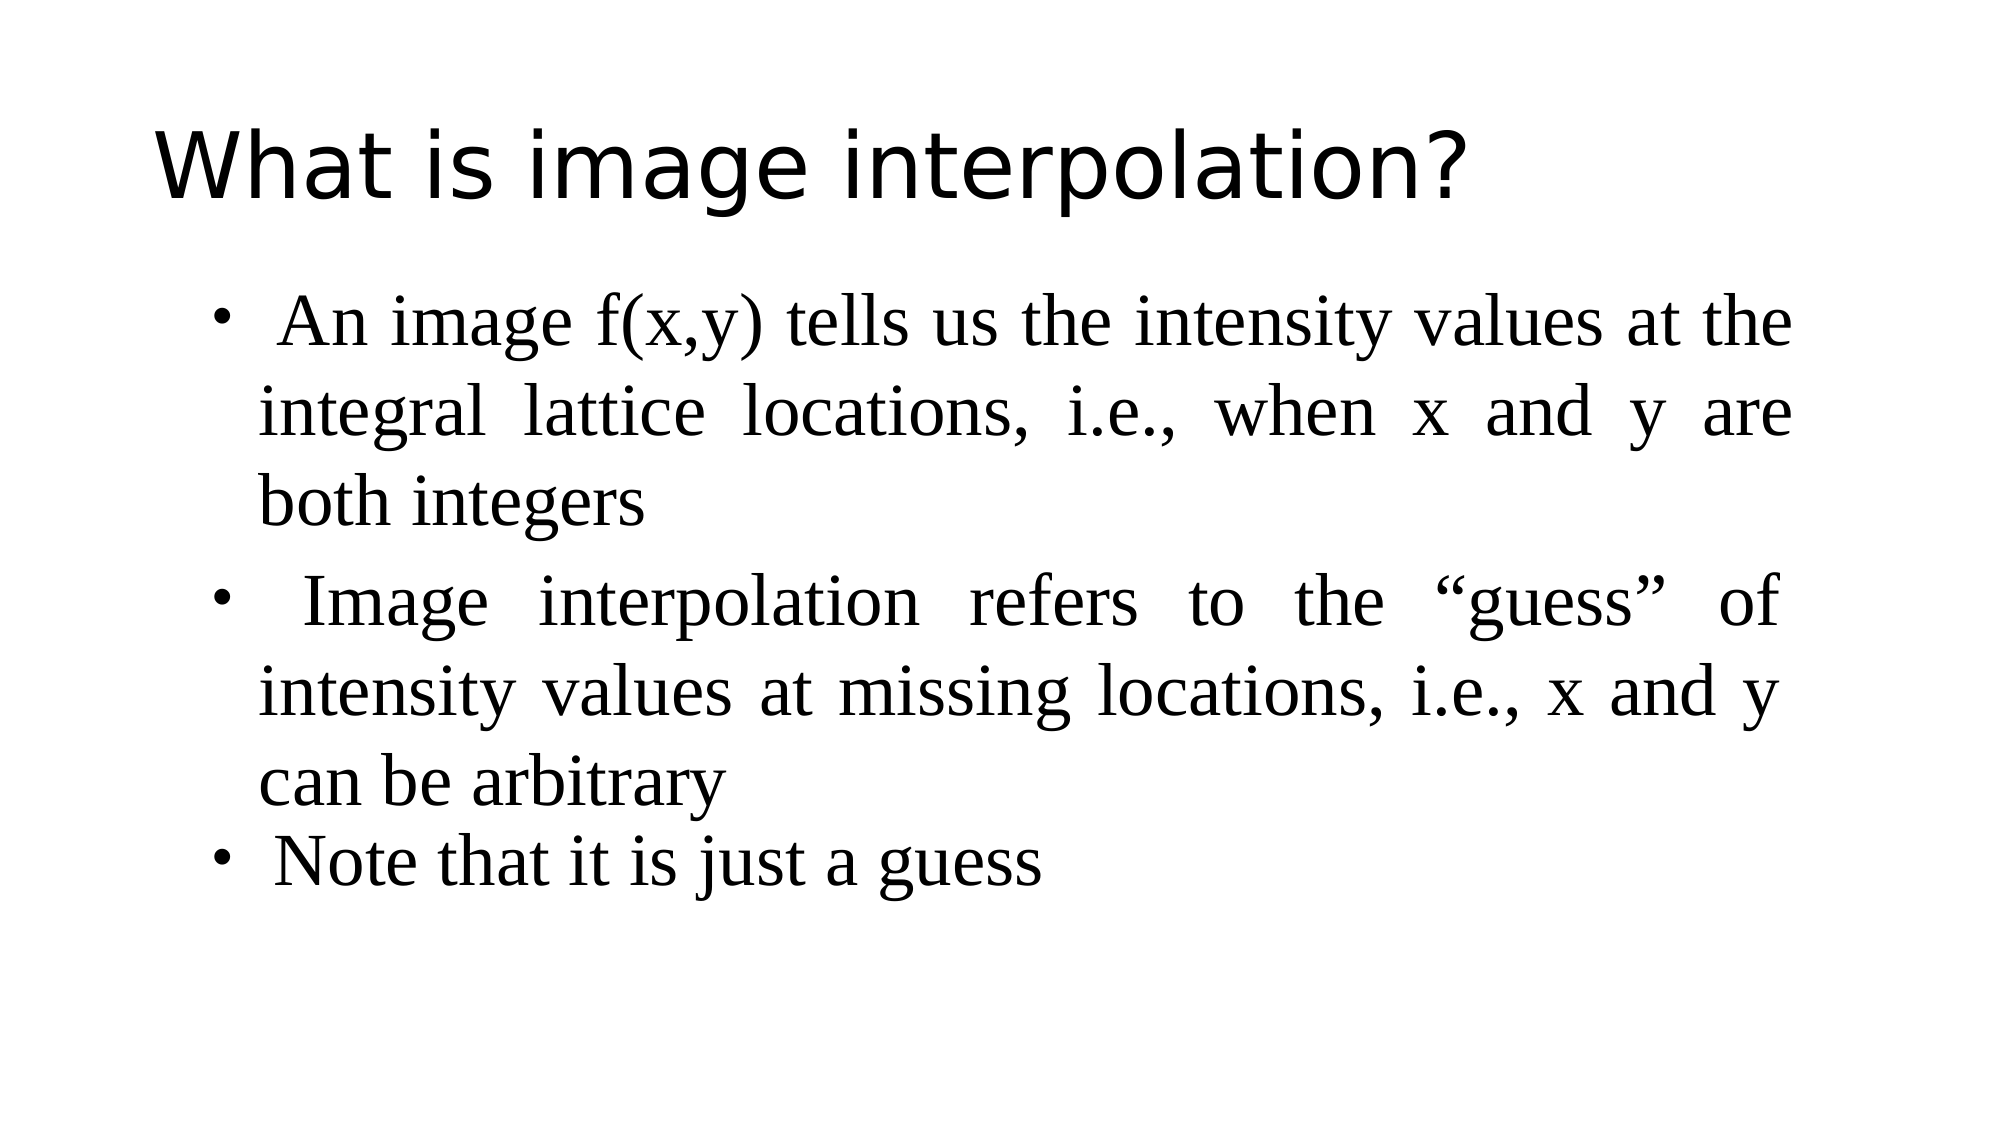

# What is image interpolation?
 An image f(x,y) tells us the intensity values at the integral lattice locations, i.e., when x and y are both integers
 Image interpolation refers to the “guess” of intensity values at missing locations, i.e., x and y can be arbitrary
 Note that it is just a guess